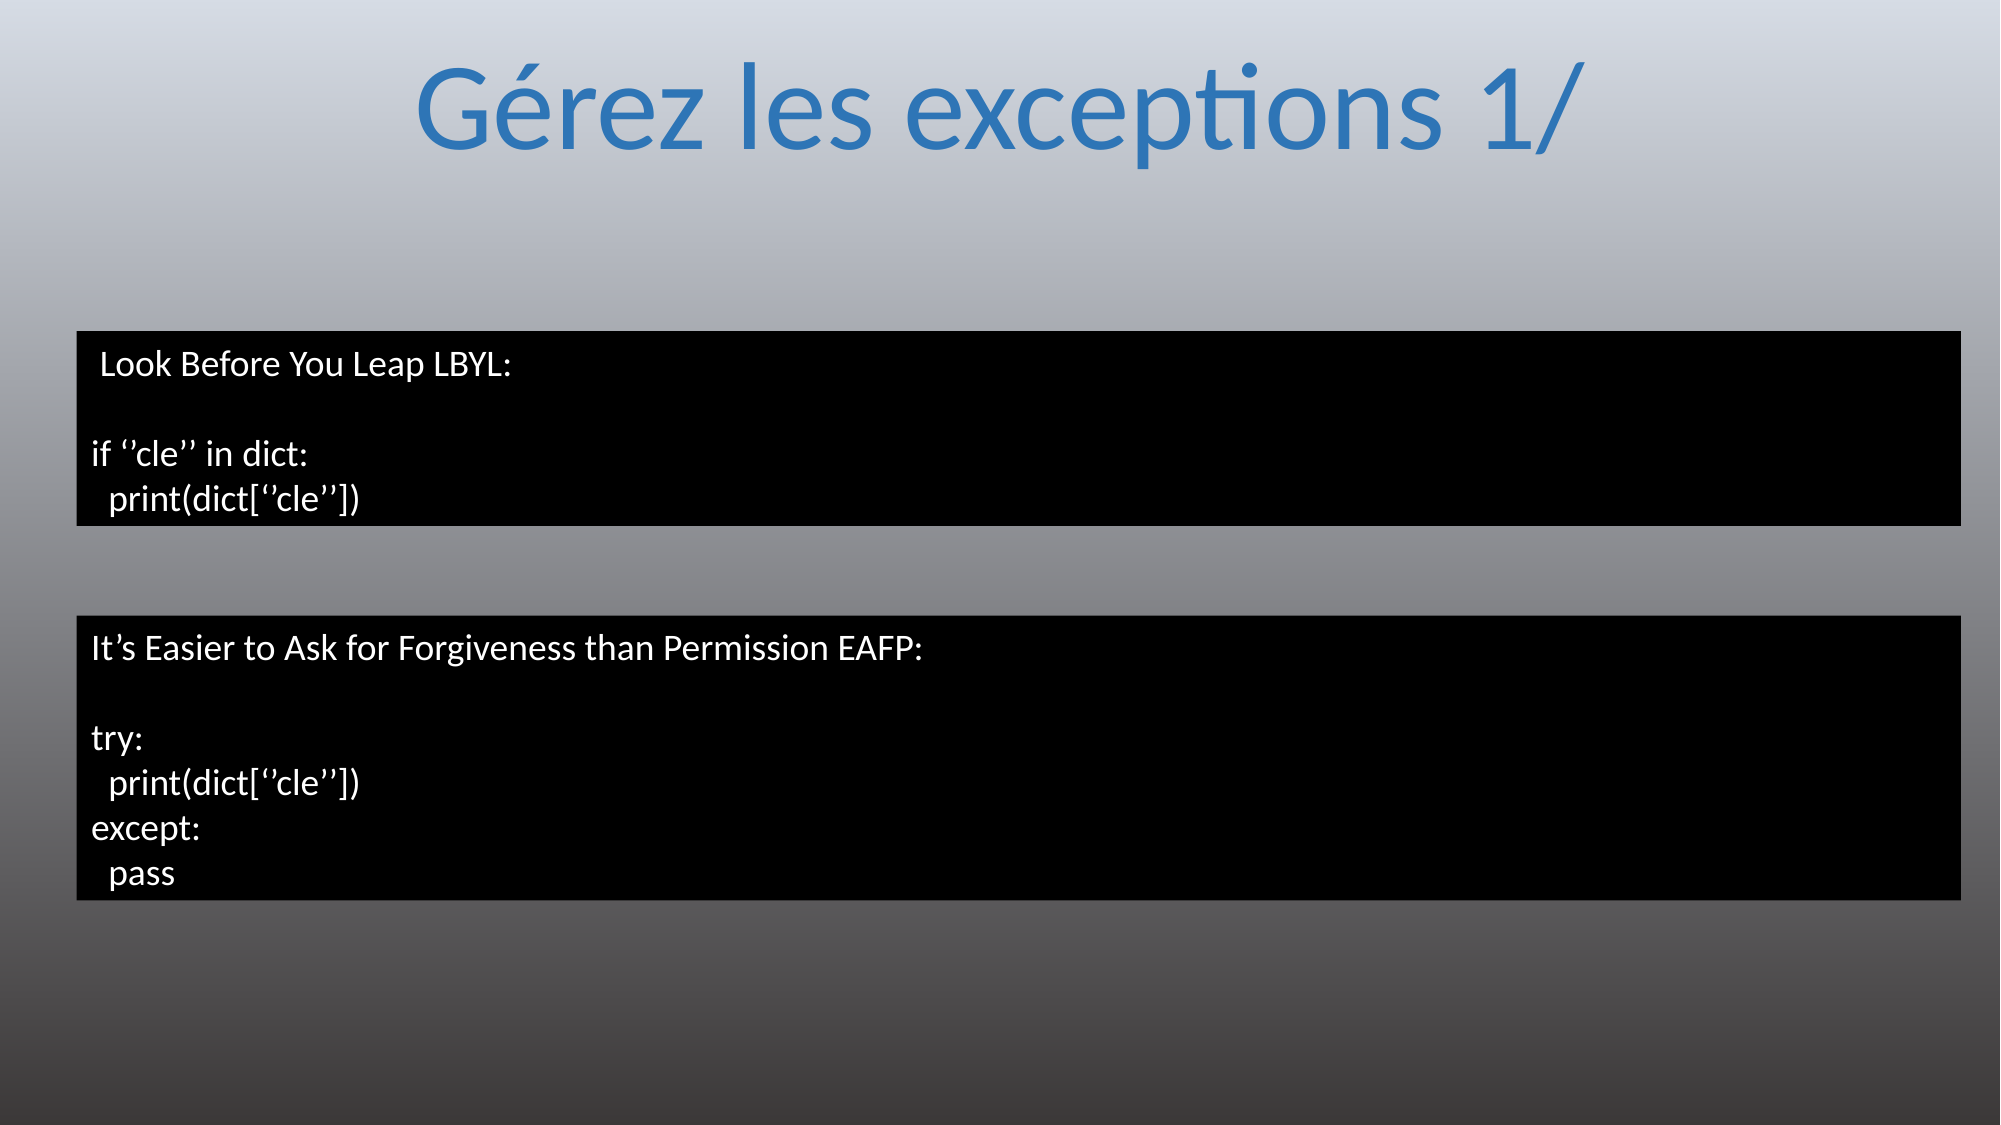

# Gérez les exceptions 1/
 Look Before You Leap LBYL:

if ‘’cle’’ in dict:
  print(dict[‘’cle’’])
It’s Easier to Ask for Forgiveness than Permission EAFP:

try:
  print(dict[‘’cle’’])
except:
  pass

108